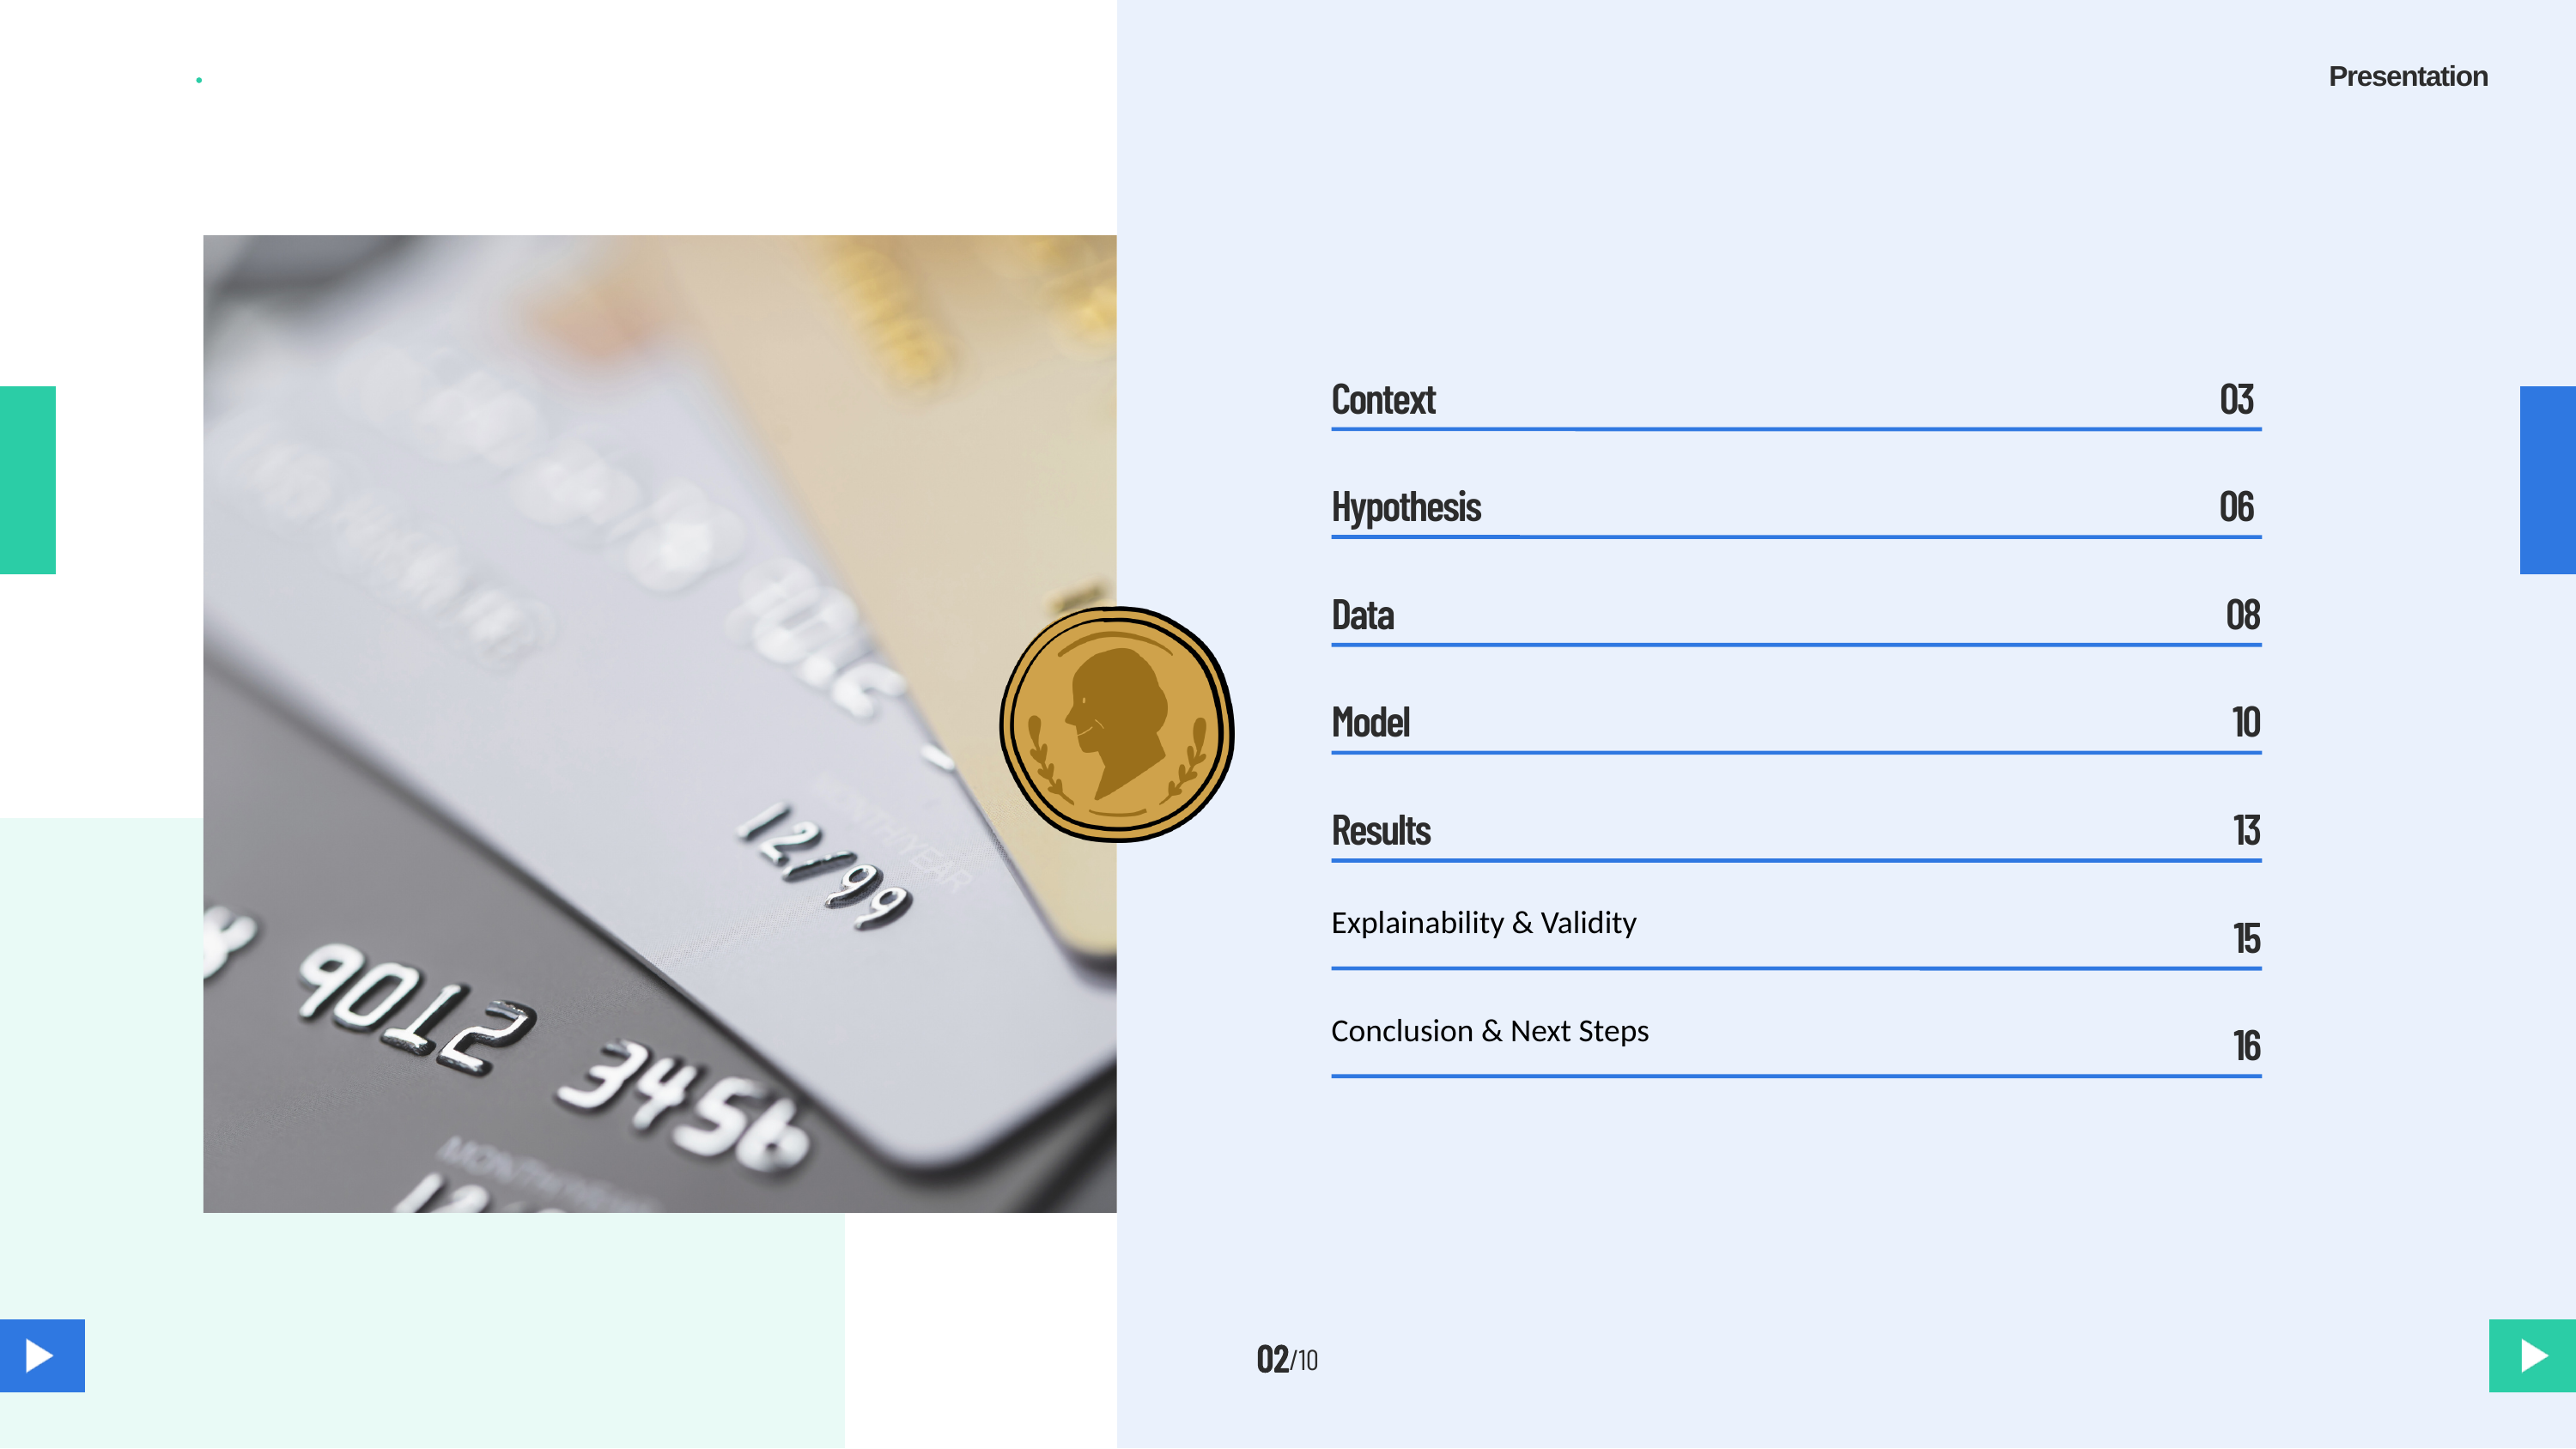

Presentation

Context
03

Hypothesis
06

Data
08

Model
10

Results
13

Explainability & Validity
15

Conclusion & Next Steps
16

02
/
10